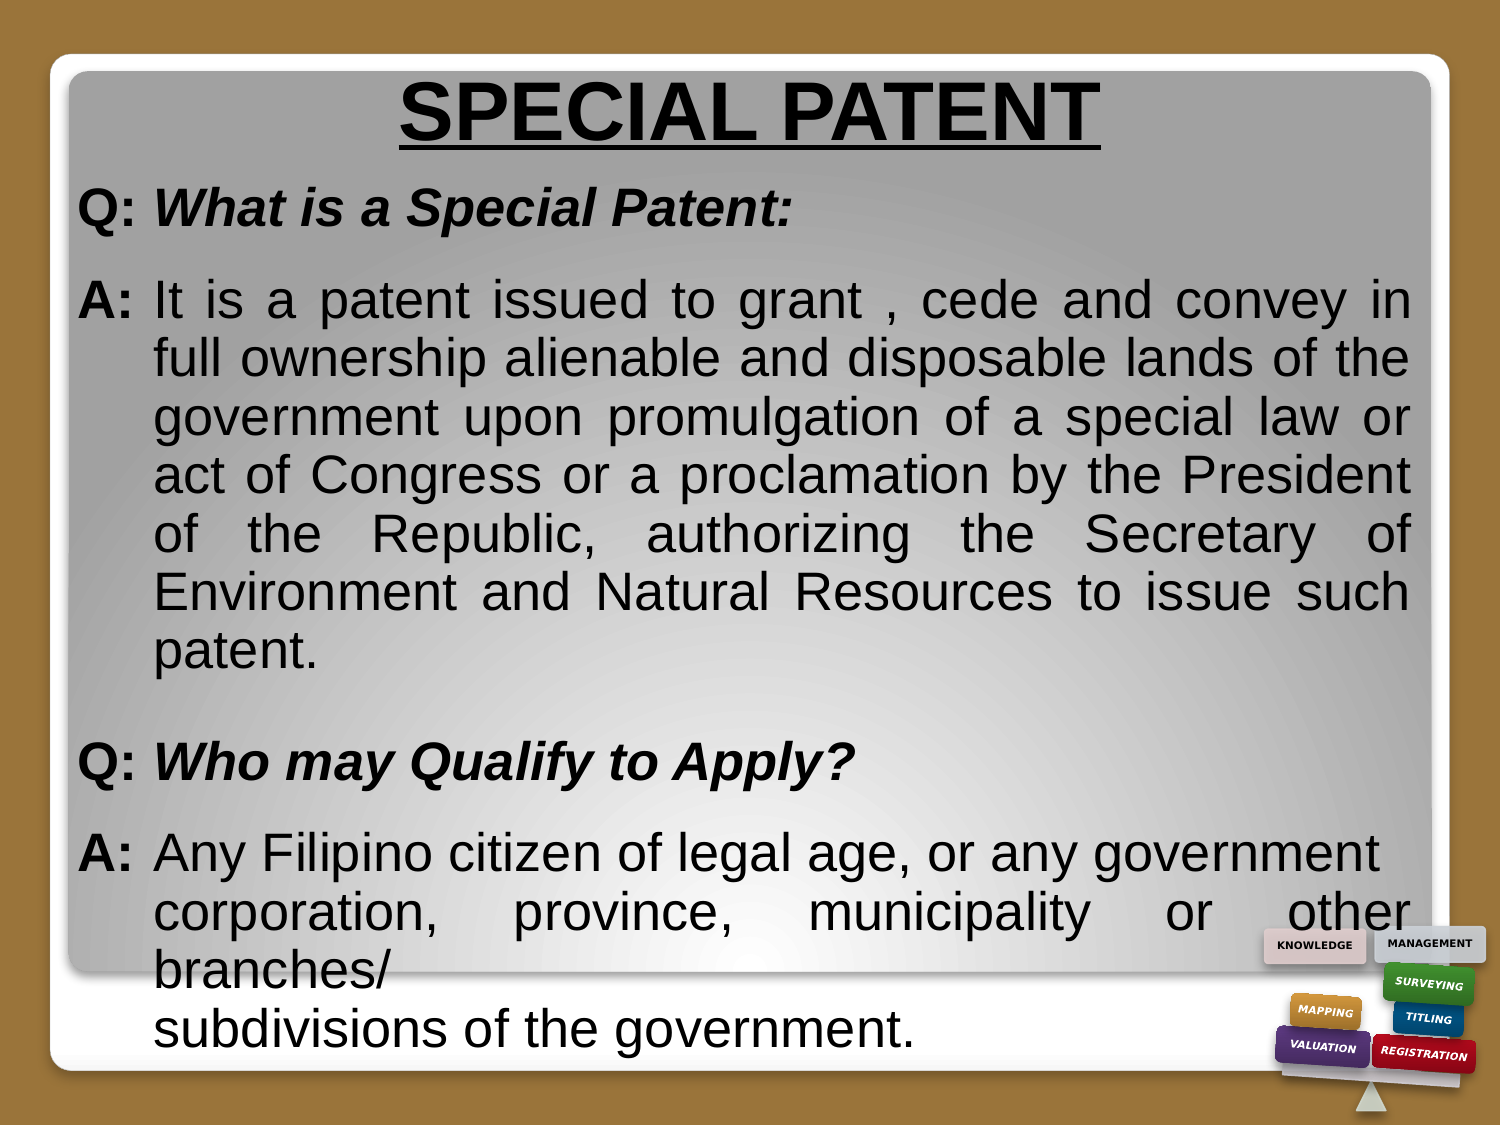

SPECIAL PATENT
Q:	What is a Special Patent:

A:	It is a patent issued to grant , cede and convey in full ownership alienable and disposable lands of the government upon promulgation of a special law or act of Congress or a proclamation by the President of the Republic, authorizing the Secretary of Environment and Natural Resources to issue such patent.

Q:	Who may Qualify to Apply?

A:	Any Filipino citizen of legal age, or any government
	corporation, province, municipality or other branches/
	subdivisions of the government.
KNOWLEDGE
MANAGEMENT
REGISTRATION
TITLING
SURVEYING
VALUATION
MAPPING